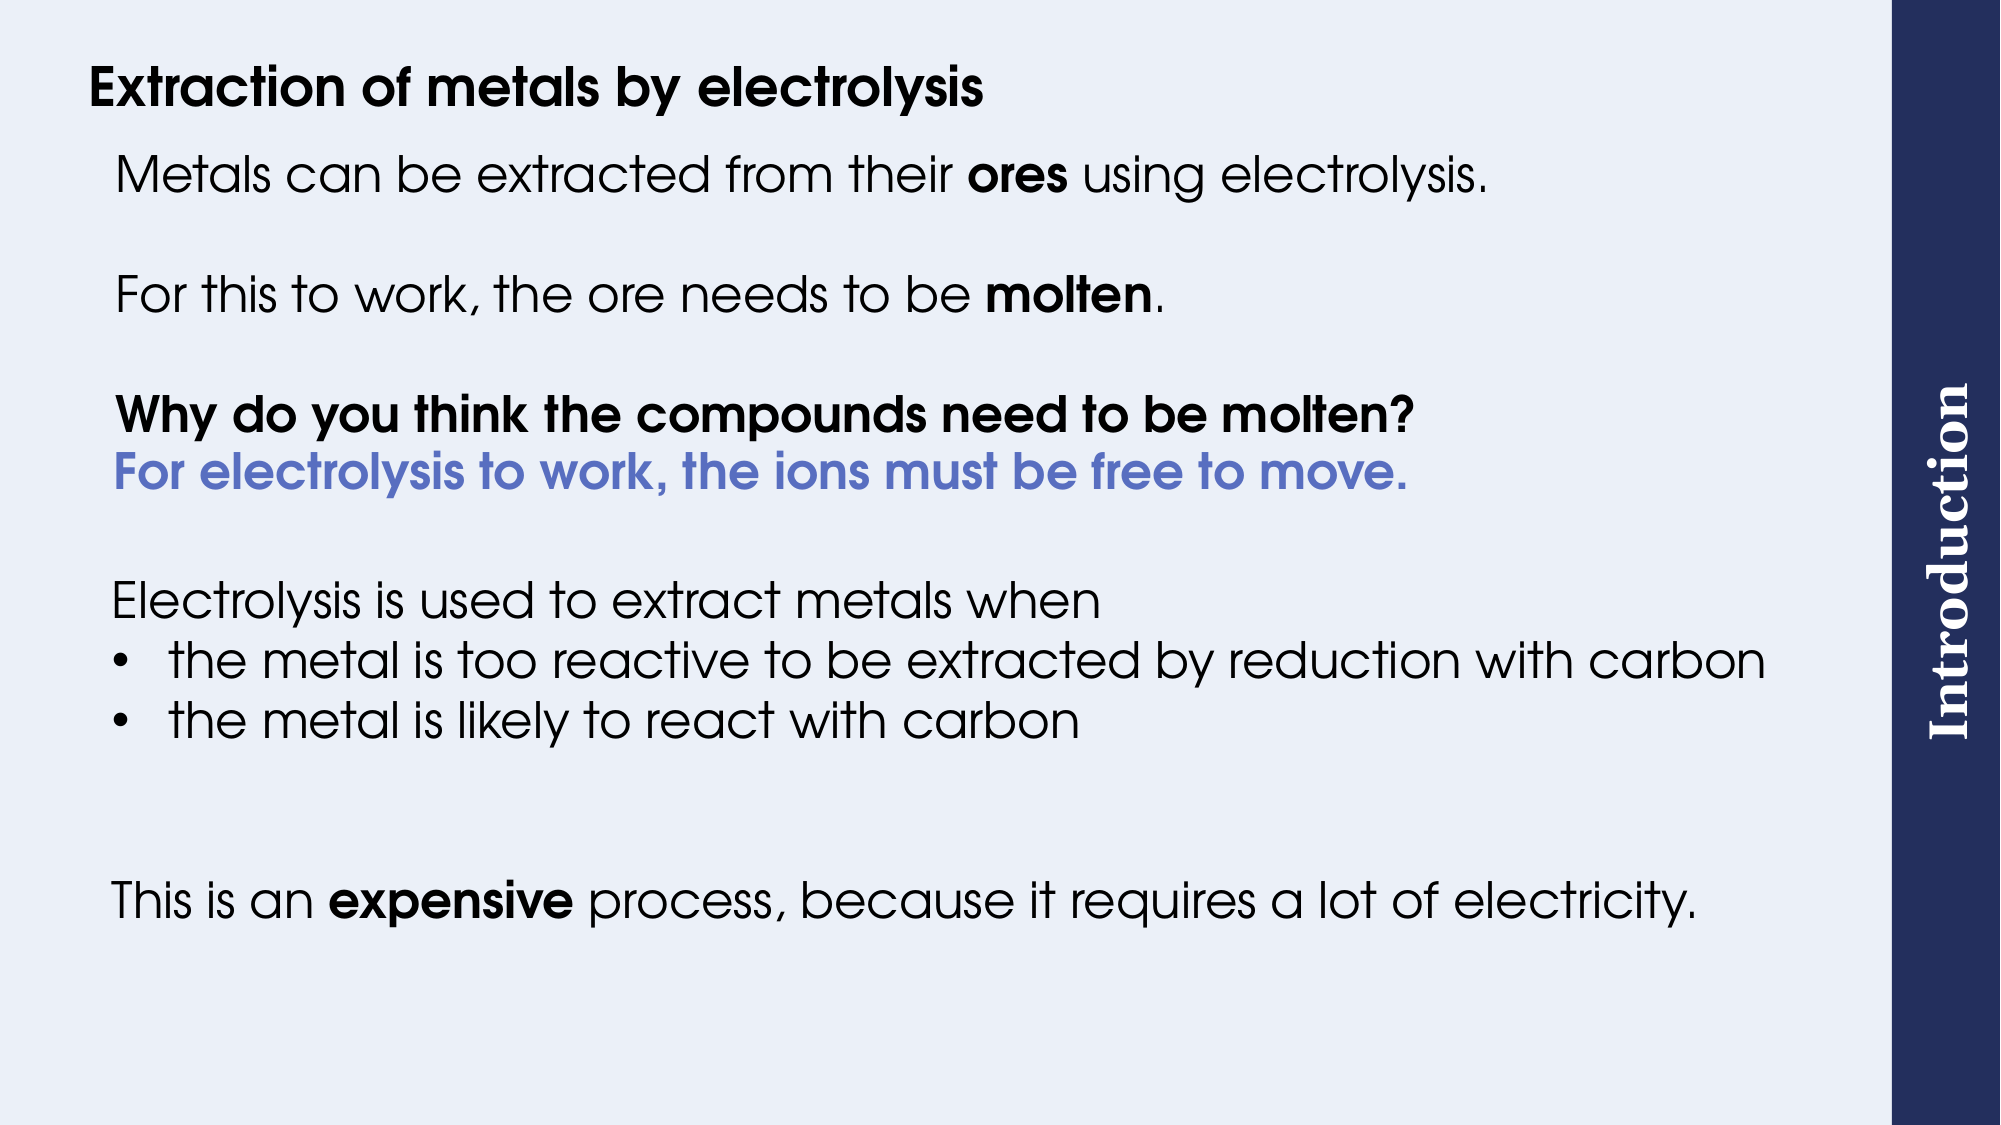

# Extraction of metals by electrolysis
Metals can be extracted from their ores using electrolysis.

For this to work, the ore needs to be molten.

Why do you think the compounds need to be molten?
For electrolysis to work, the ions must be free to move.
Electrolysis is used to extract metals when
the metal is too reactive to be extracted by reduction with carbon
the metal is likely to react with carbon

This is an expensive process, because it requires a lot of electricity.